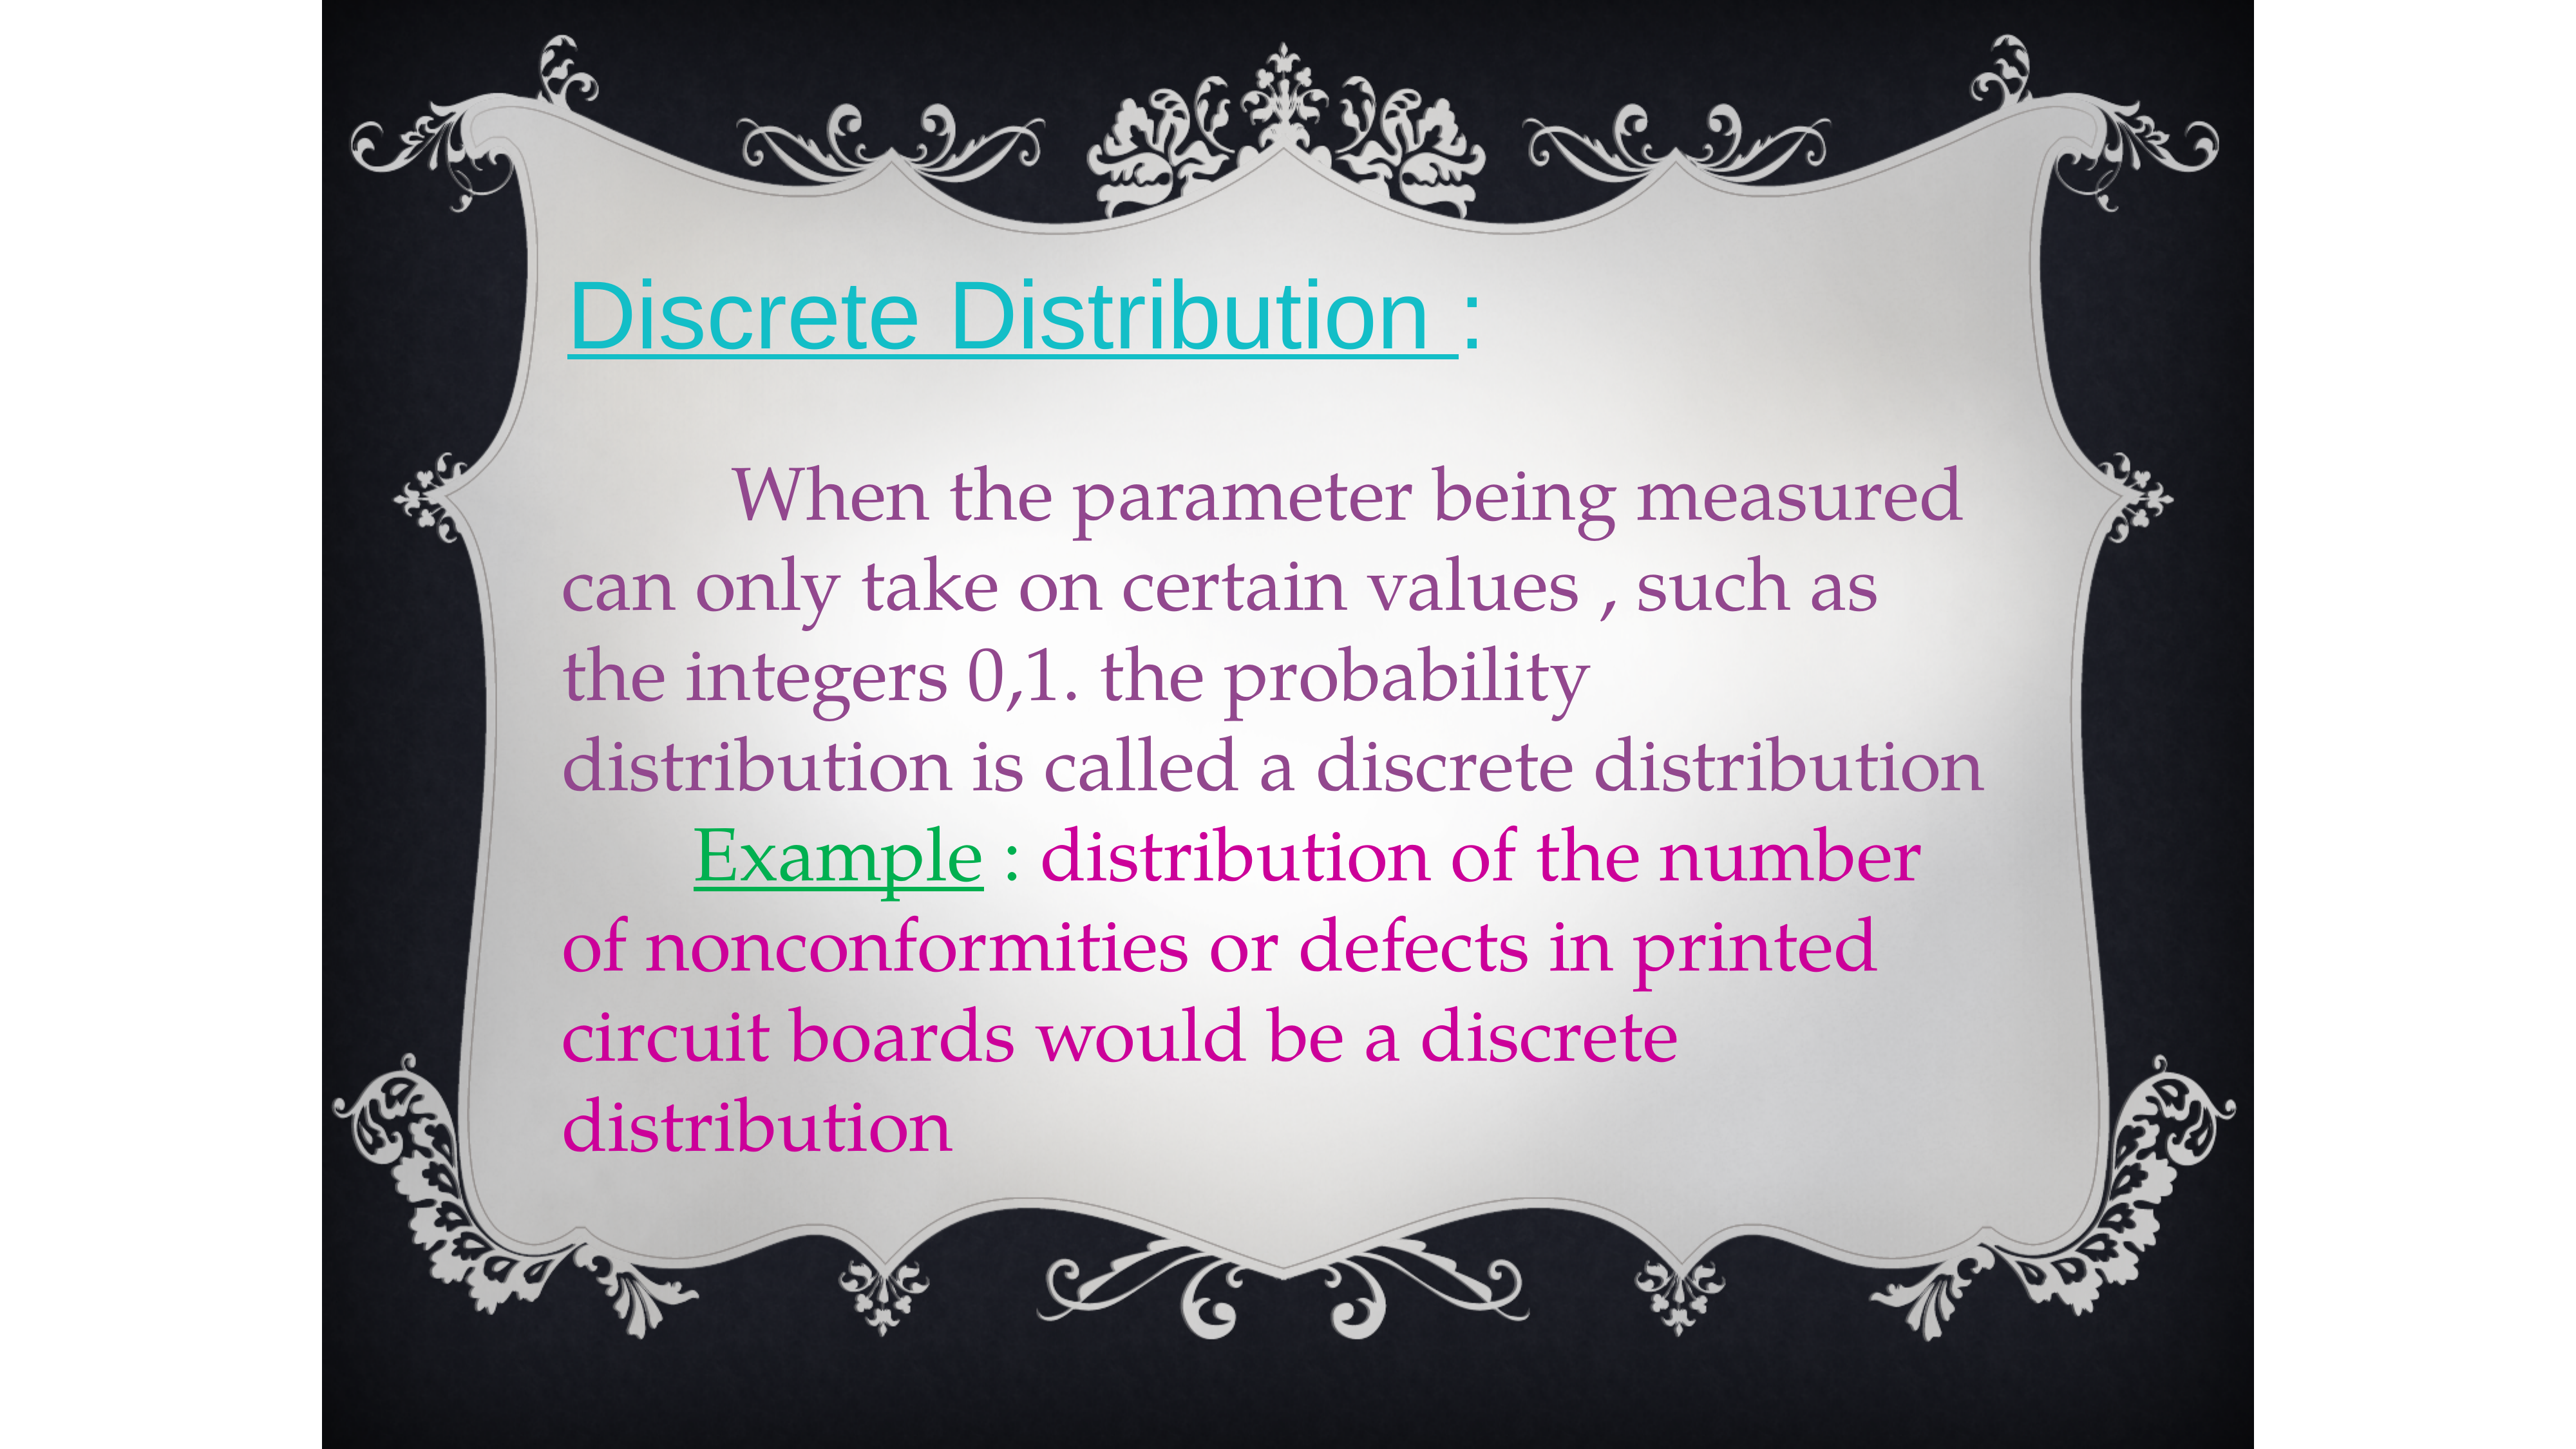

Discrete Distribution :

         When the parameter being measured
can only take on certain values , such as the integers 0,1. the probability distribution is called a discrete distribution
       Example : distribution of the number of nonconformities or defects in printed circuit boards would be a discrete distribution